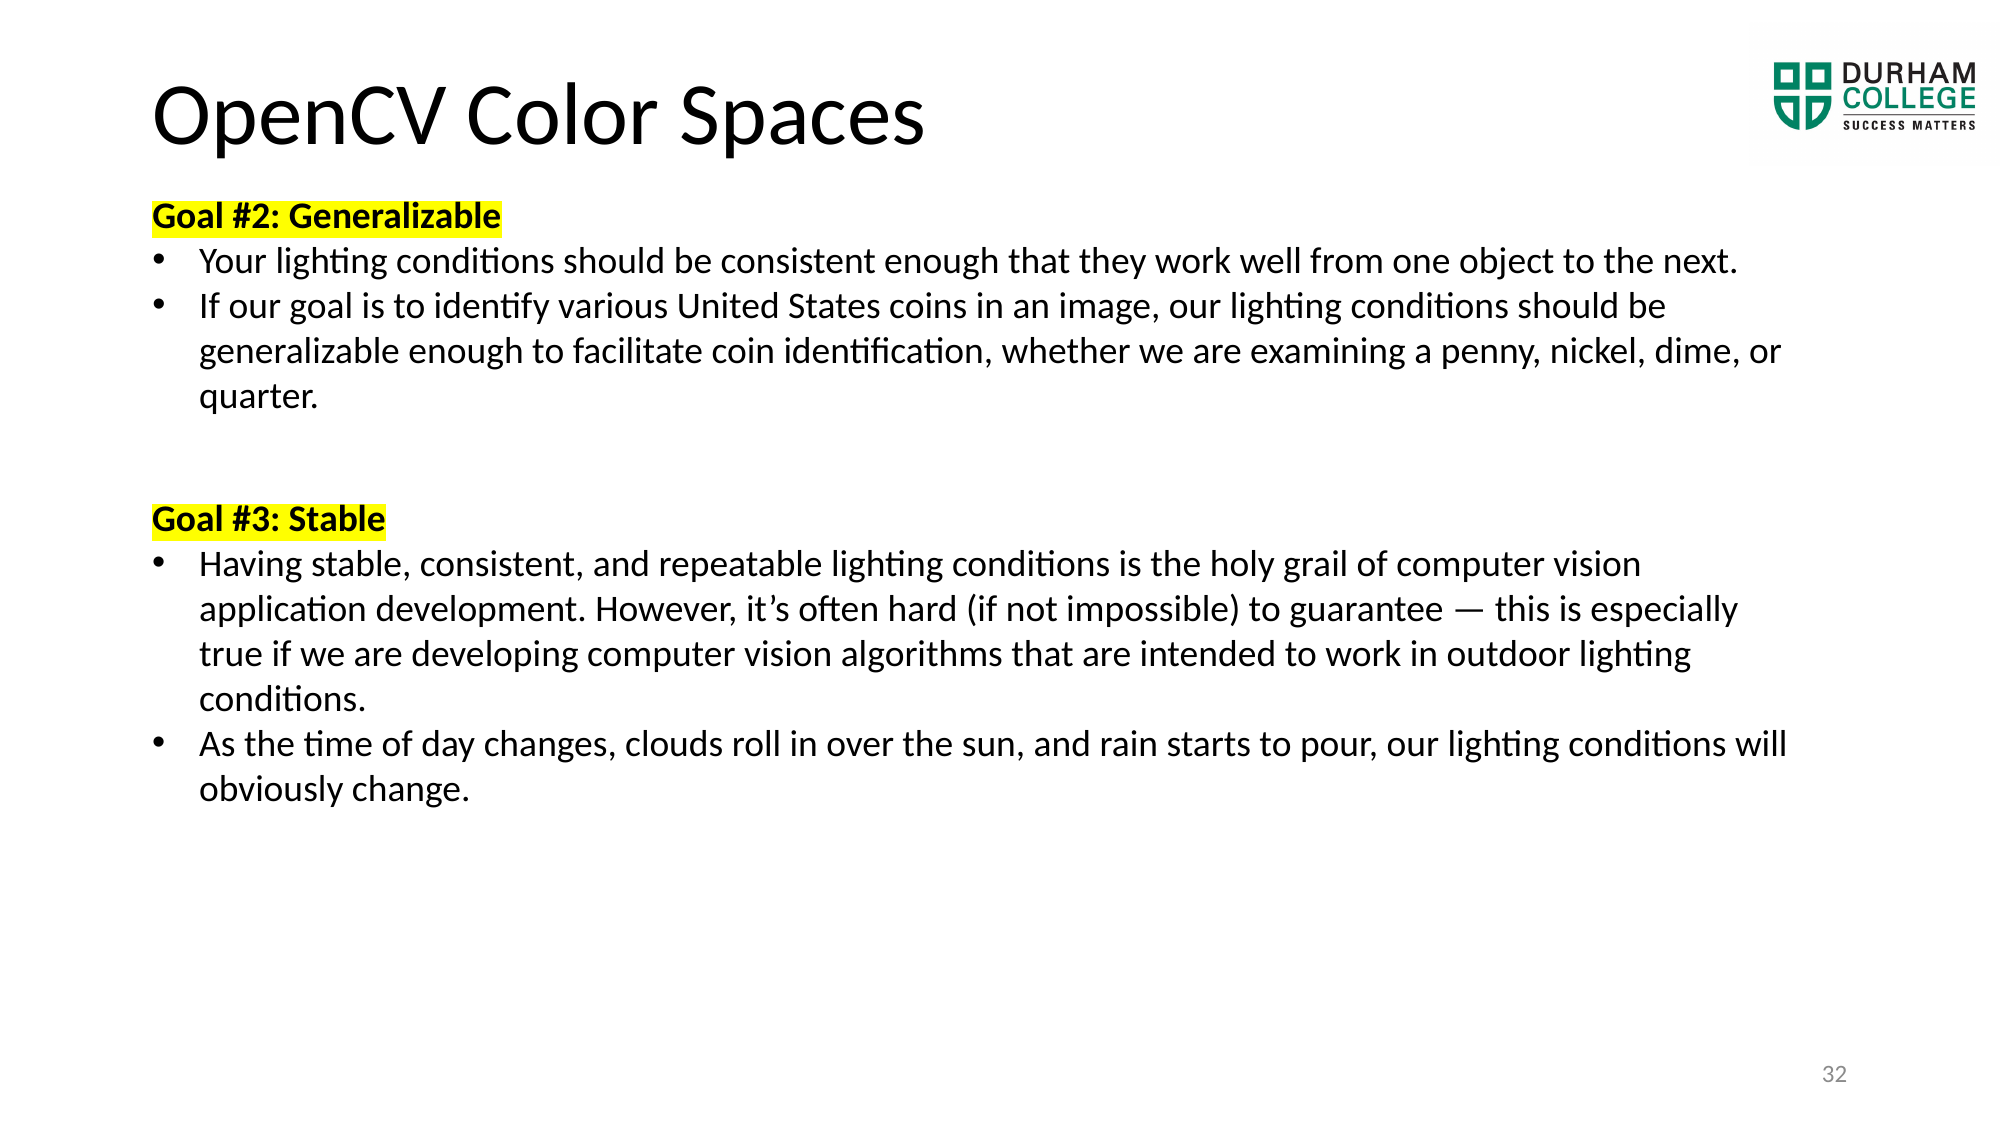

# OpenCV Color Spaces
Goal #2: Generalizable
Your lighting conditions should be consistent enough that they work well from one object to the next.
If our goal is to identify various United States coins in an image, our lighting conditions should be generalizable enough to facilitate coin identification, whether we are examining a penny, nickel, dime, or quarter.
Goal #3: Stable
Having stable, consistent, and repeatable lighting conditions is the holy grail of computer vision application development. However, it’s often hard (if not impossible) to guarantee — this is especially true if we are developing computer vision algorithms that are intended to work in outdoor lighting conditions.
As the time of day changes, clouds roll in over the sun, and rain starts to pour, our lighting conditions will obviously change.
32